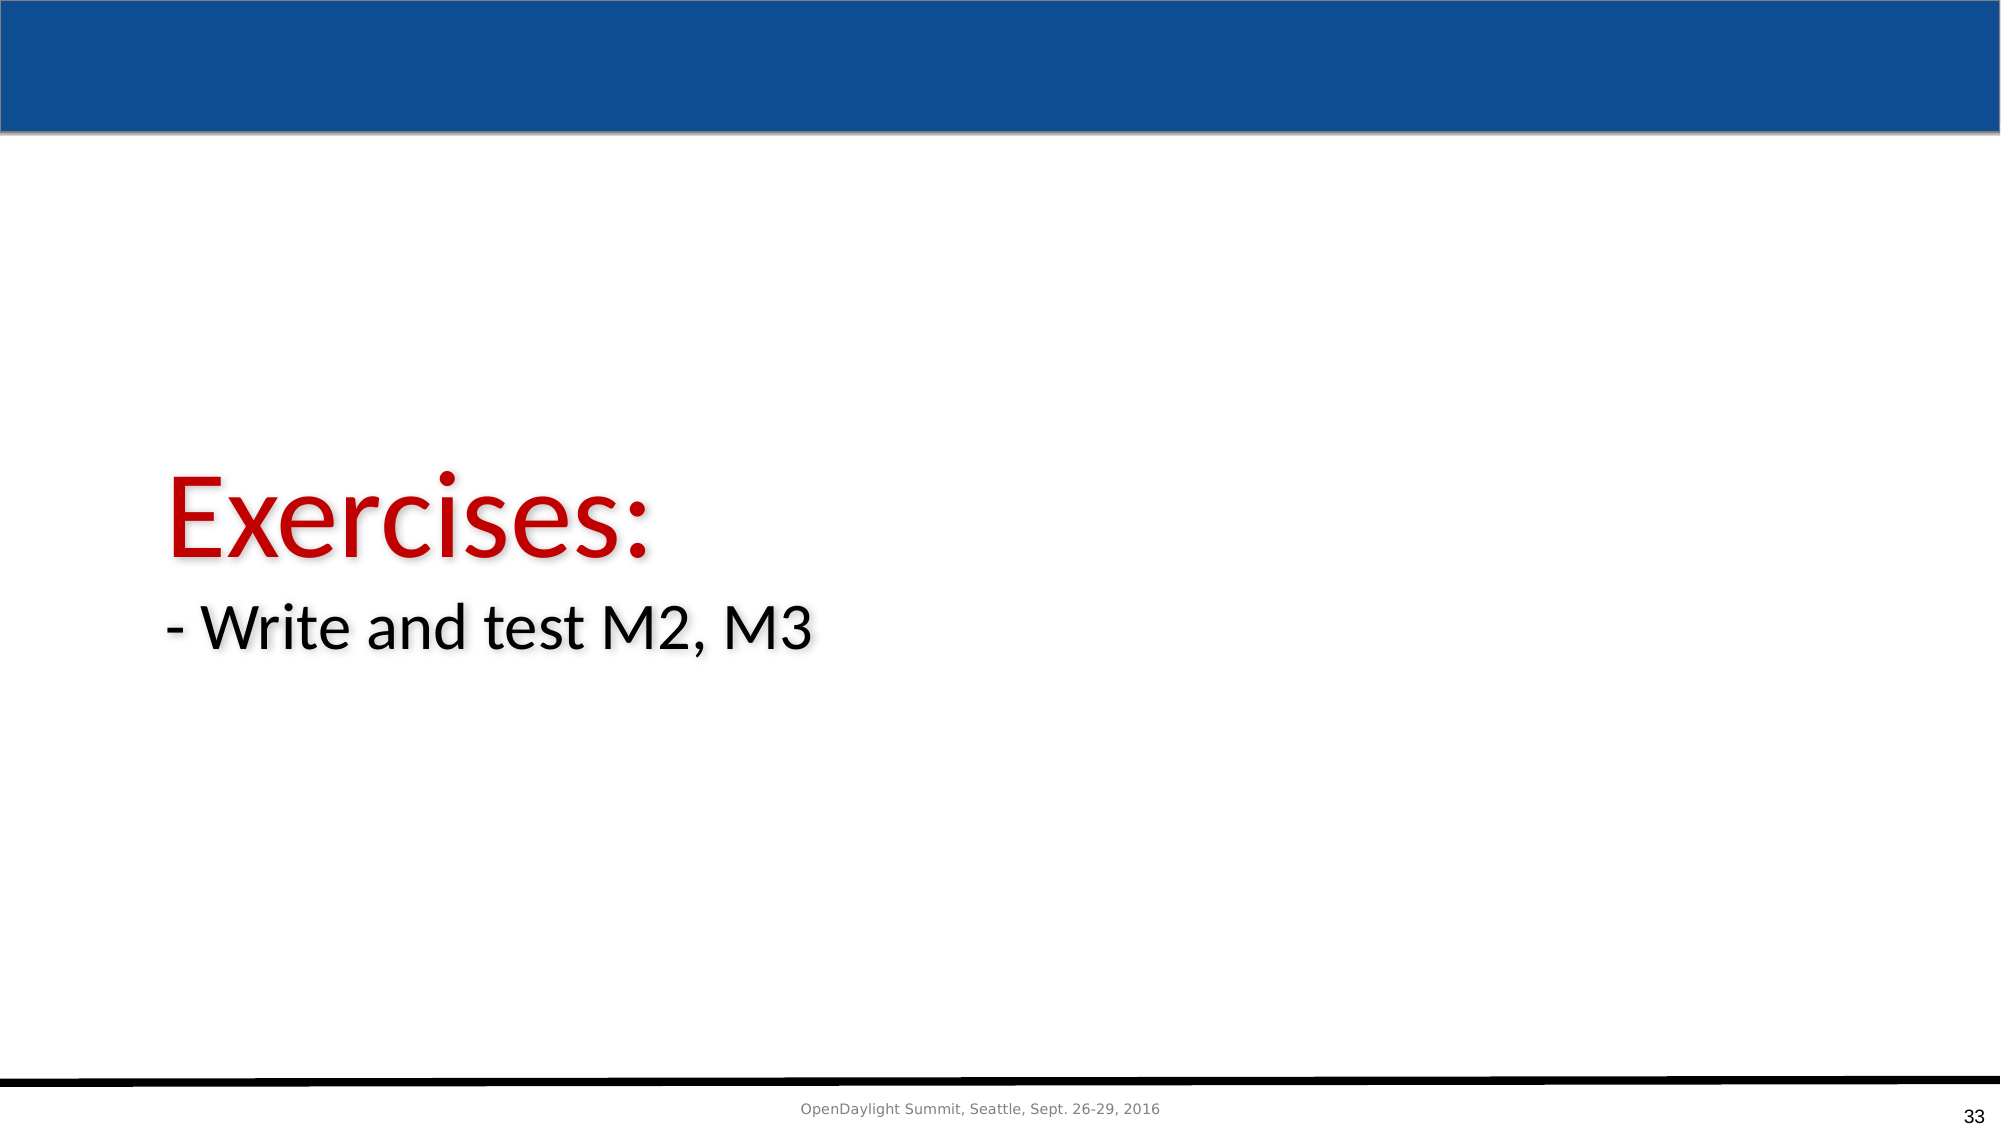

# Exercises: - Write and test M2, M3
33